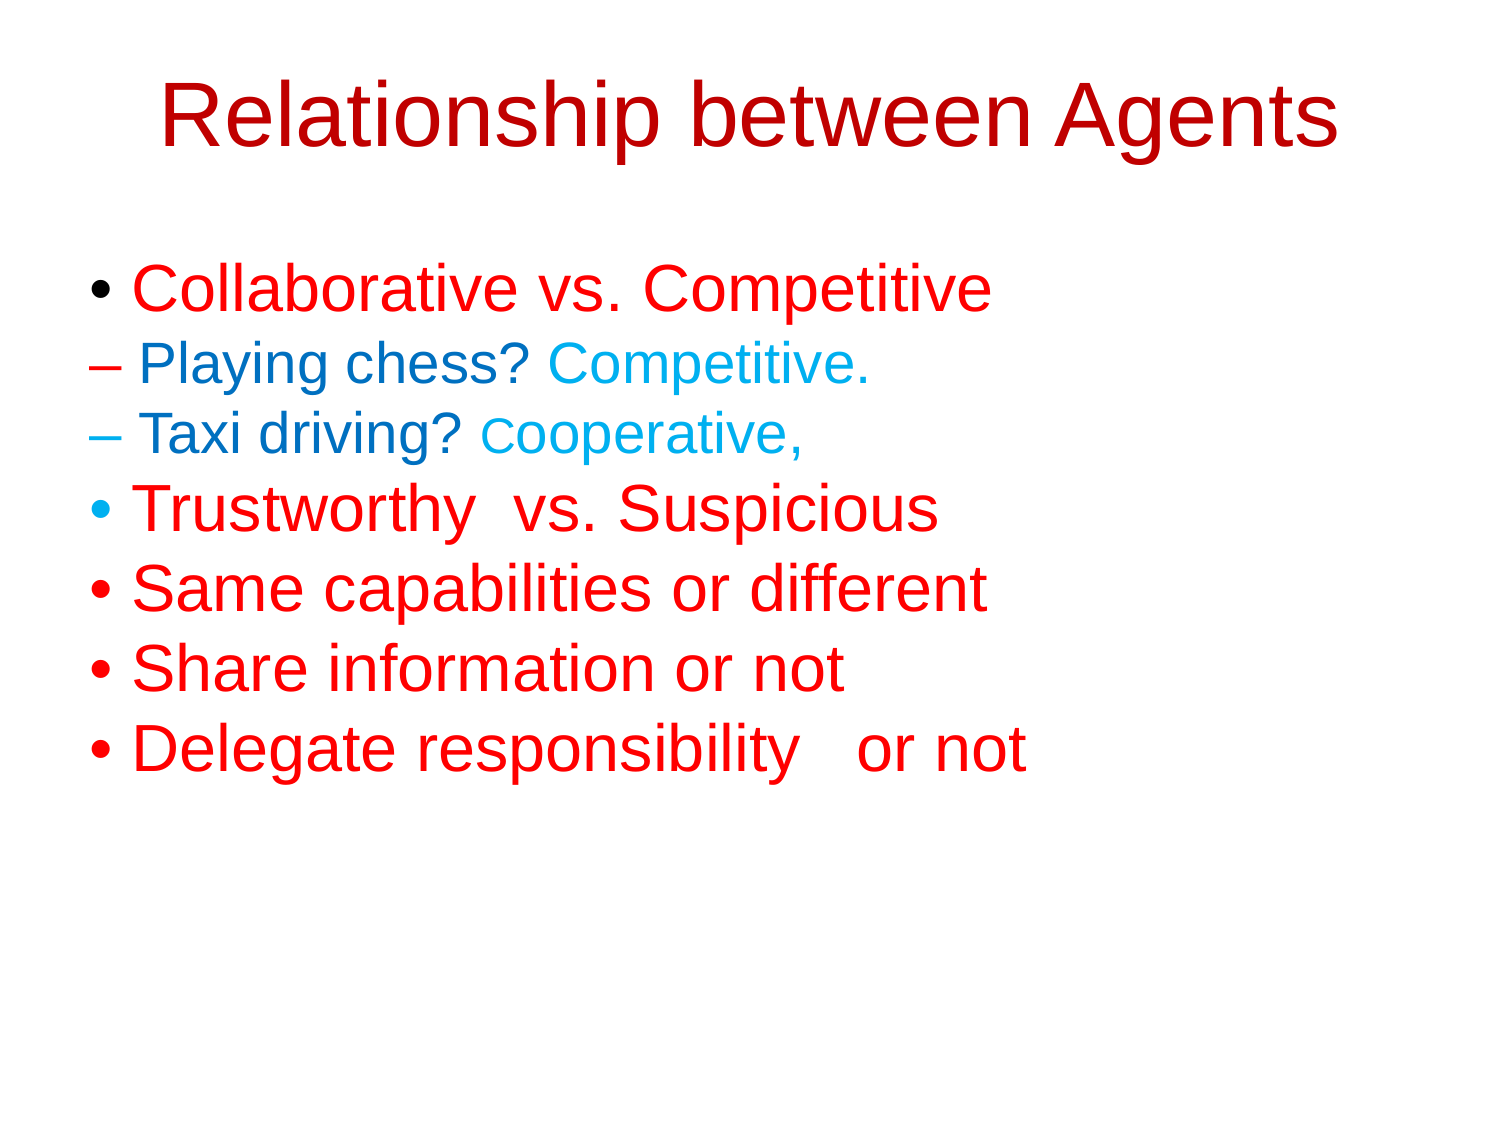

Relationship between Agents
• Collaborative vs. Competitive
– Playing chess? Competitive.
– Taxi driving? Cooperative,
• Trustworthy  vs. Suspicious
• Same capabilities or different
• Share information or not
• Delegate responsibility   or not